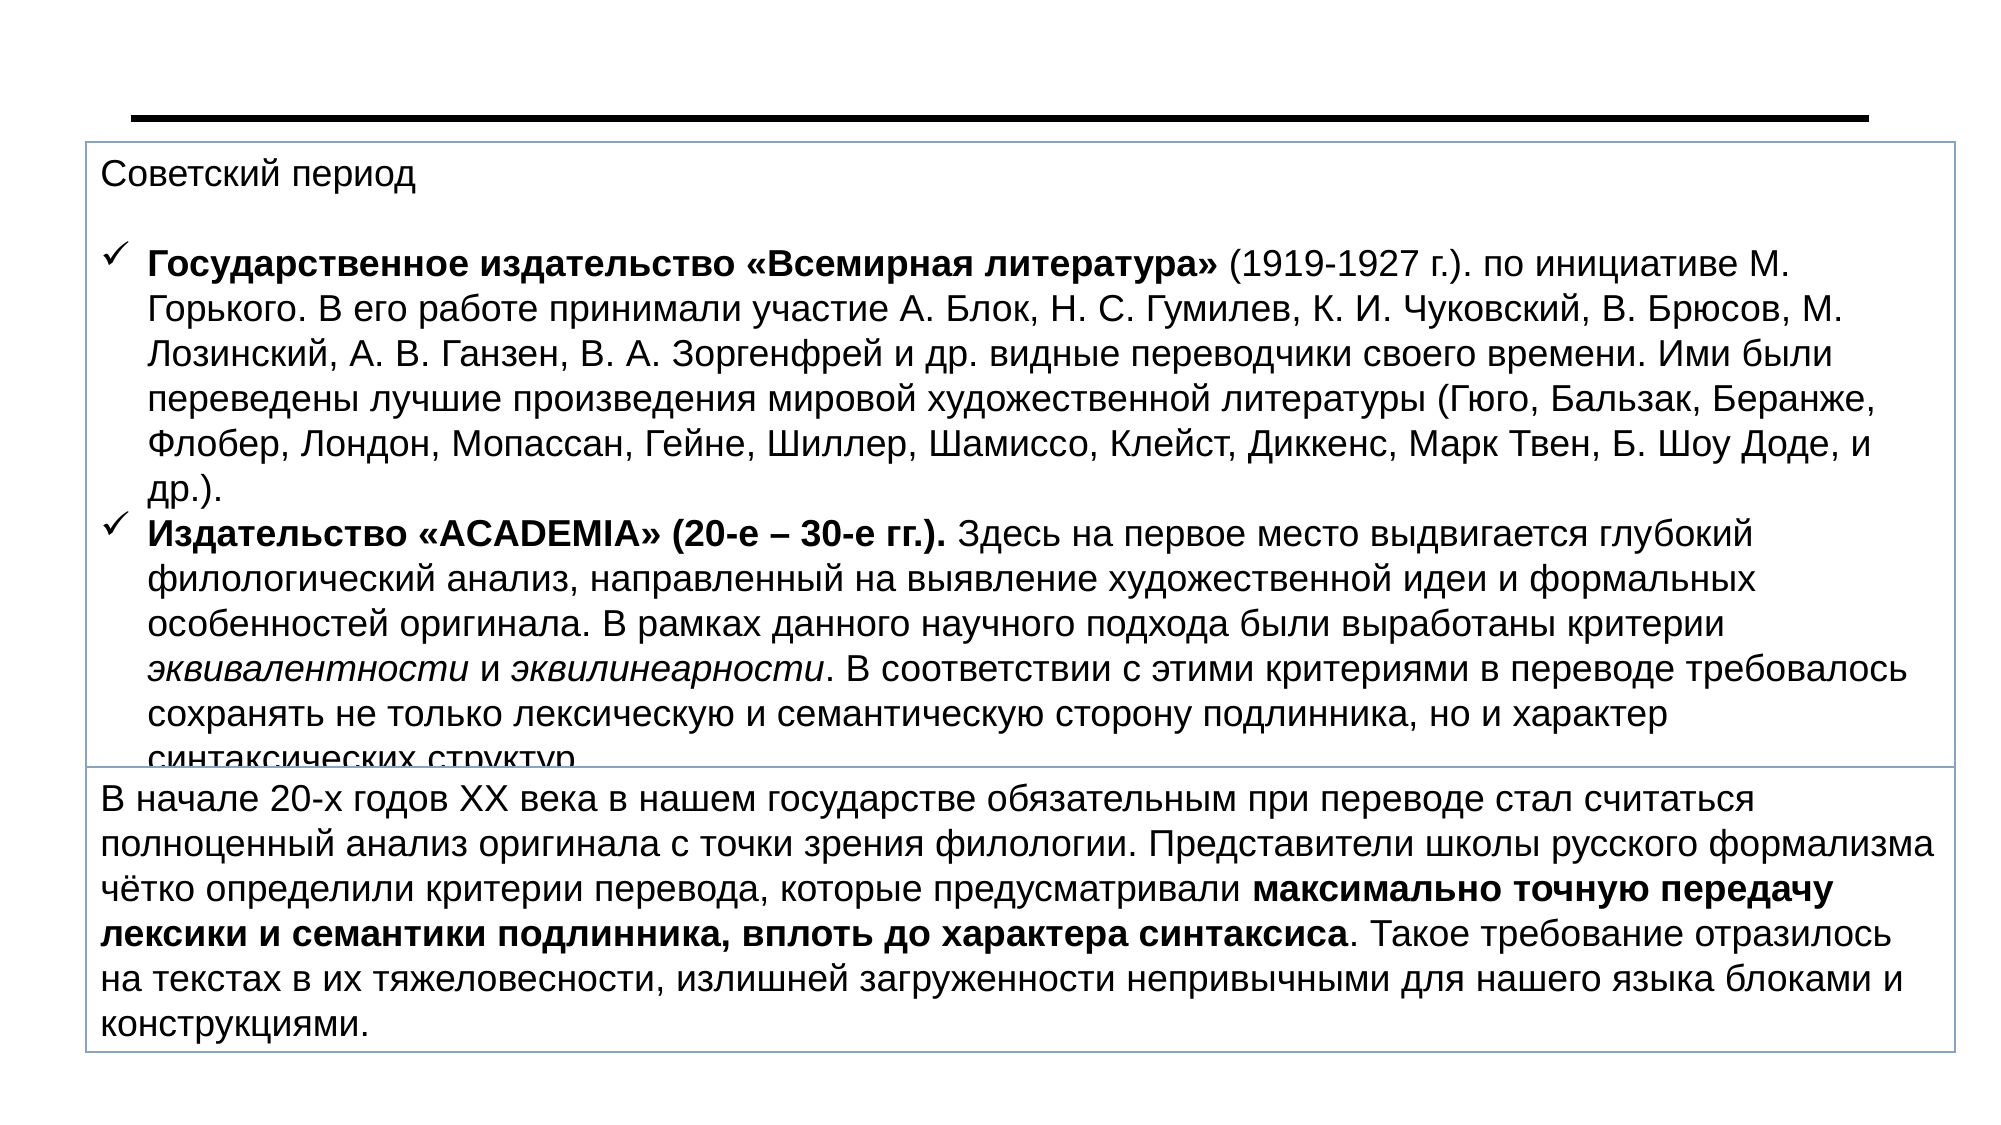

Советский период

Государственное издательство «Всемирная литература» (1919-1927 г.). по инициативе М. Горького. В его работе принимали участие А. Блок, Н. С. Гумилев, К. И. Чуковский, В. Брюсов, М. Лозинский, А. В. Ганзен, В. А. Зоргенфрей и др. видные переводчики своего времени. Ими были переведены лучшие произведения мировой художественной литературы (Гюго, Бальзак, Беранже, Флобер, Лондон, Мопассан, Гейне, Шиллер, Шамиссо, Клейст, Диккенс, Марк Твен, Б. Шоу Доде, и др.).
Издательство «ACADEMIA» (20-е – 30-е гг.). Здесь на первое место выдвигается глубокий филологический анализ, направленный на выявление художественной идеи и формальных особенностей оригинала. В рамках данного научного подхода были выработаны критерии эквивалентности и эквилинеарности. В соответствии с этими критериями в переводе требовалось сохранять не только лексическую и семантическую сторону подлинника, но и характер синтаксических структур.
В начале 20-х годов XX века в нашем государстве обязательным при переводе стал считаться полноценный анализ оригинала с точки зрения филологии. Представители школы русского формализма чётко определили критерии перевода, которые предусматривали максимально точную передачу лексики и семантики подлинника, вплоть до характера синтаксиса. Такое требование отразилось на текстах в их тяжеловесности, излишней загруженности непривычными для нашего языка блоками и конструкциями.